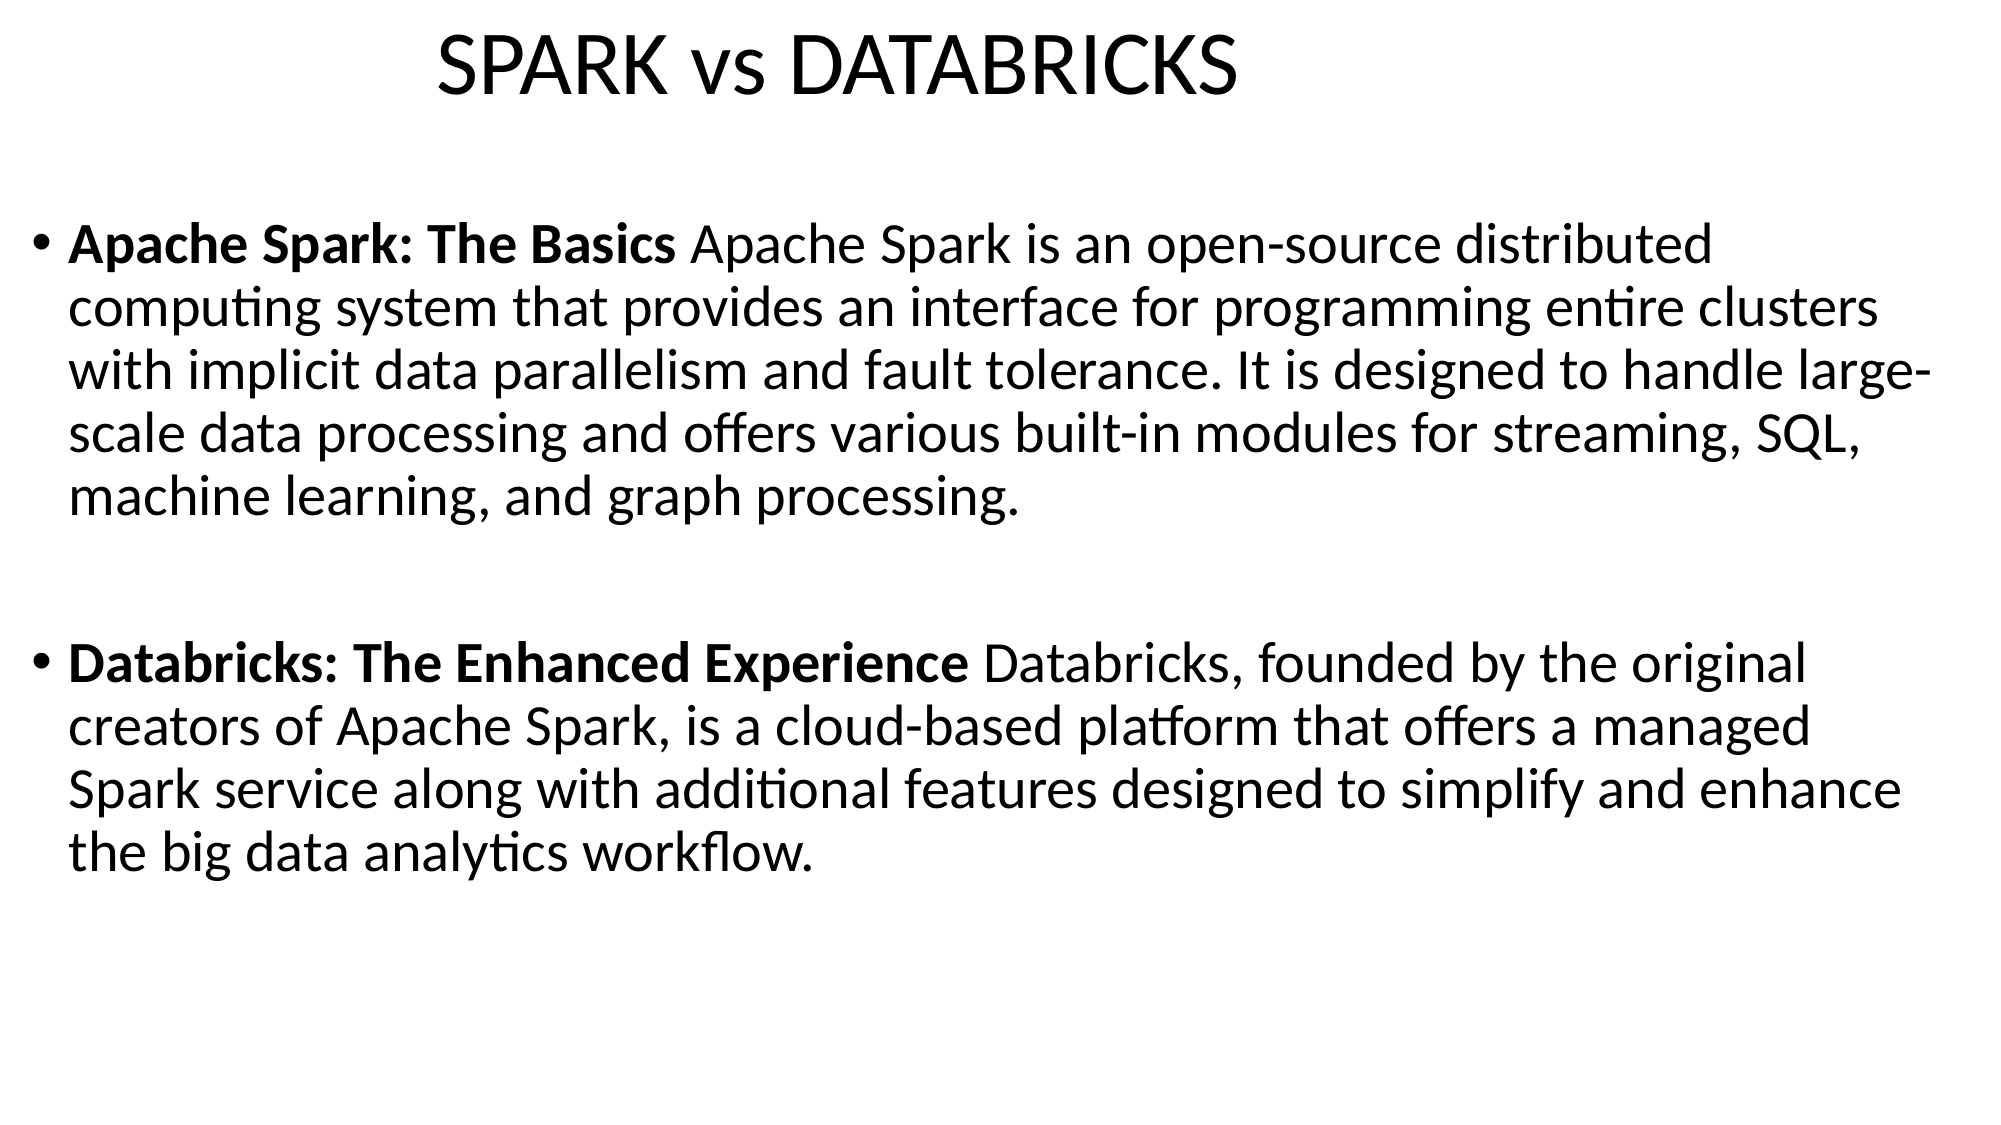

# SPARK vs DATABRICKS
Apache Spark: The Basics Apache Spark is an open-source distributed computing system that provides an interface for programming entire clusters with implicit data parallelism and fault tolerance. It is designed to handle large-scale data processing and offers various built-in modules for streaming, SQL, machine learning, and graph processing.

Databricks: The Enhanced Experience Databricks, founded by the original creators of Apache Spark, is a cloud-based platform that offers a managed Spark service along with additional features designed to simplify and enhance the big data analytics workflow.